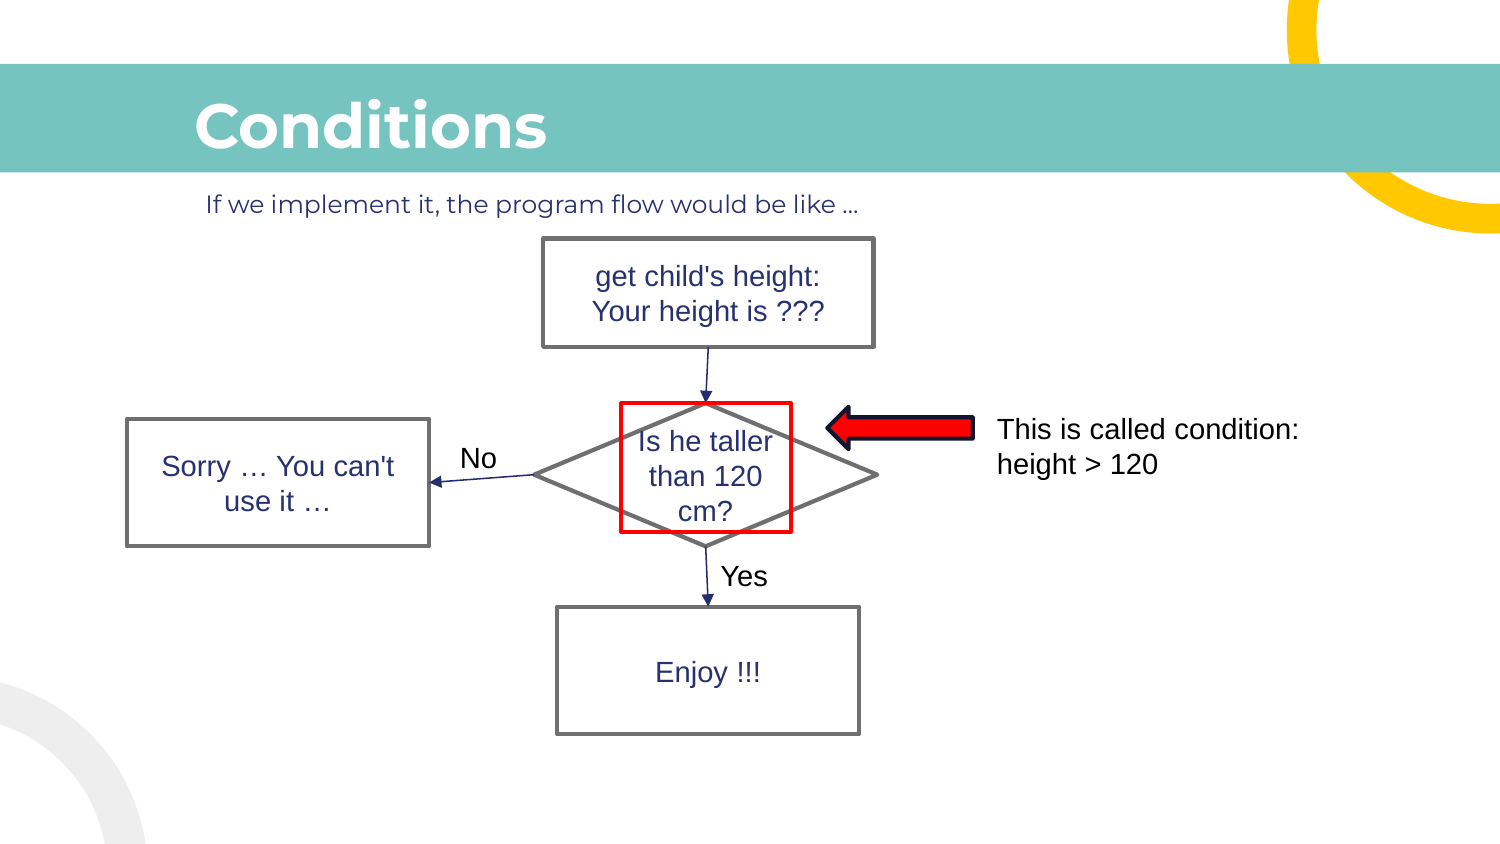

# Conditions
If we implement it, the program flow would be like …
get child's height:
Your height is ???
Is he taller than 120 cm?

This is called condition:
height > 120

Sorry … You can't use it …
No
Yes
Enjoy !!!